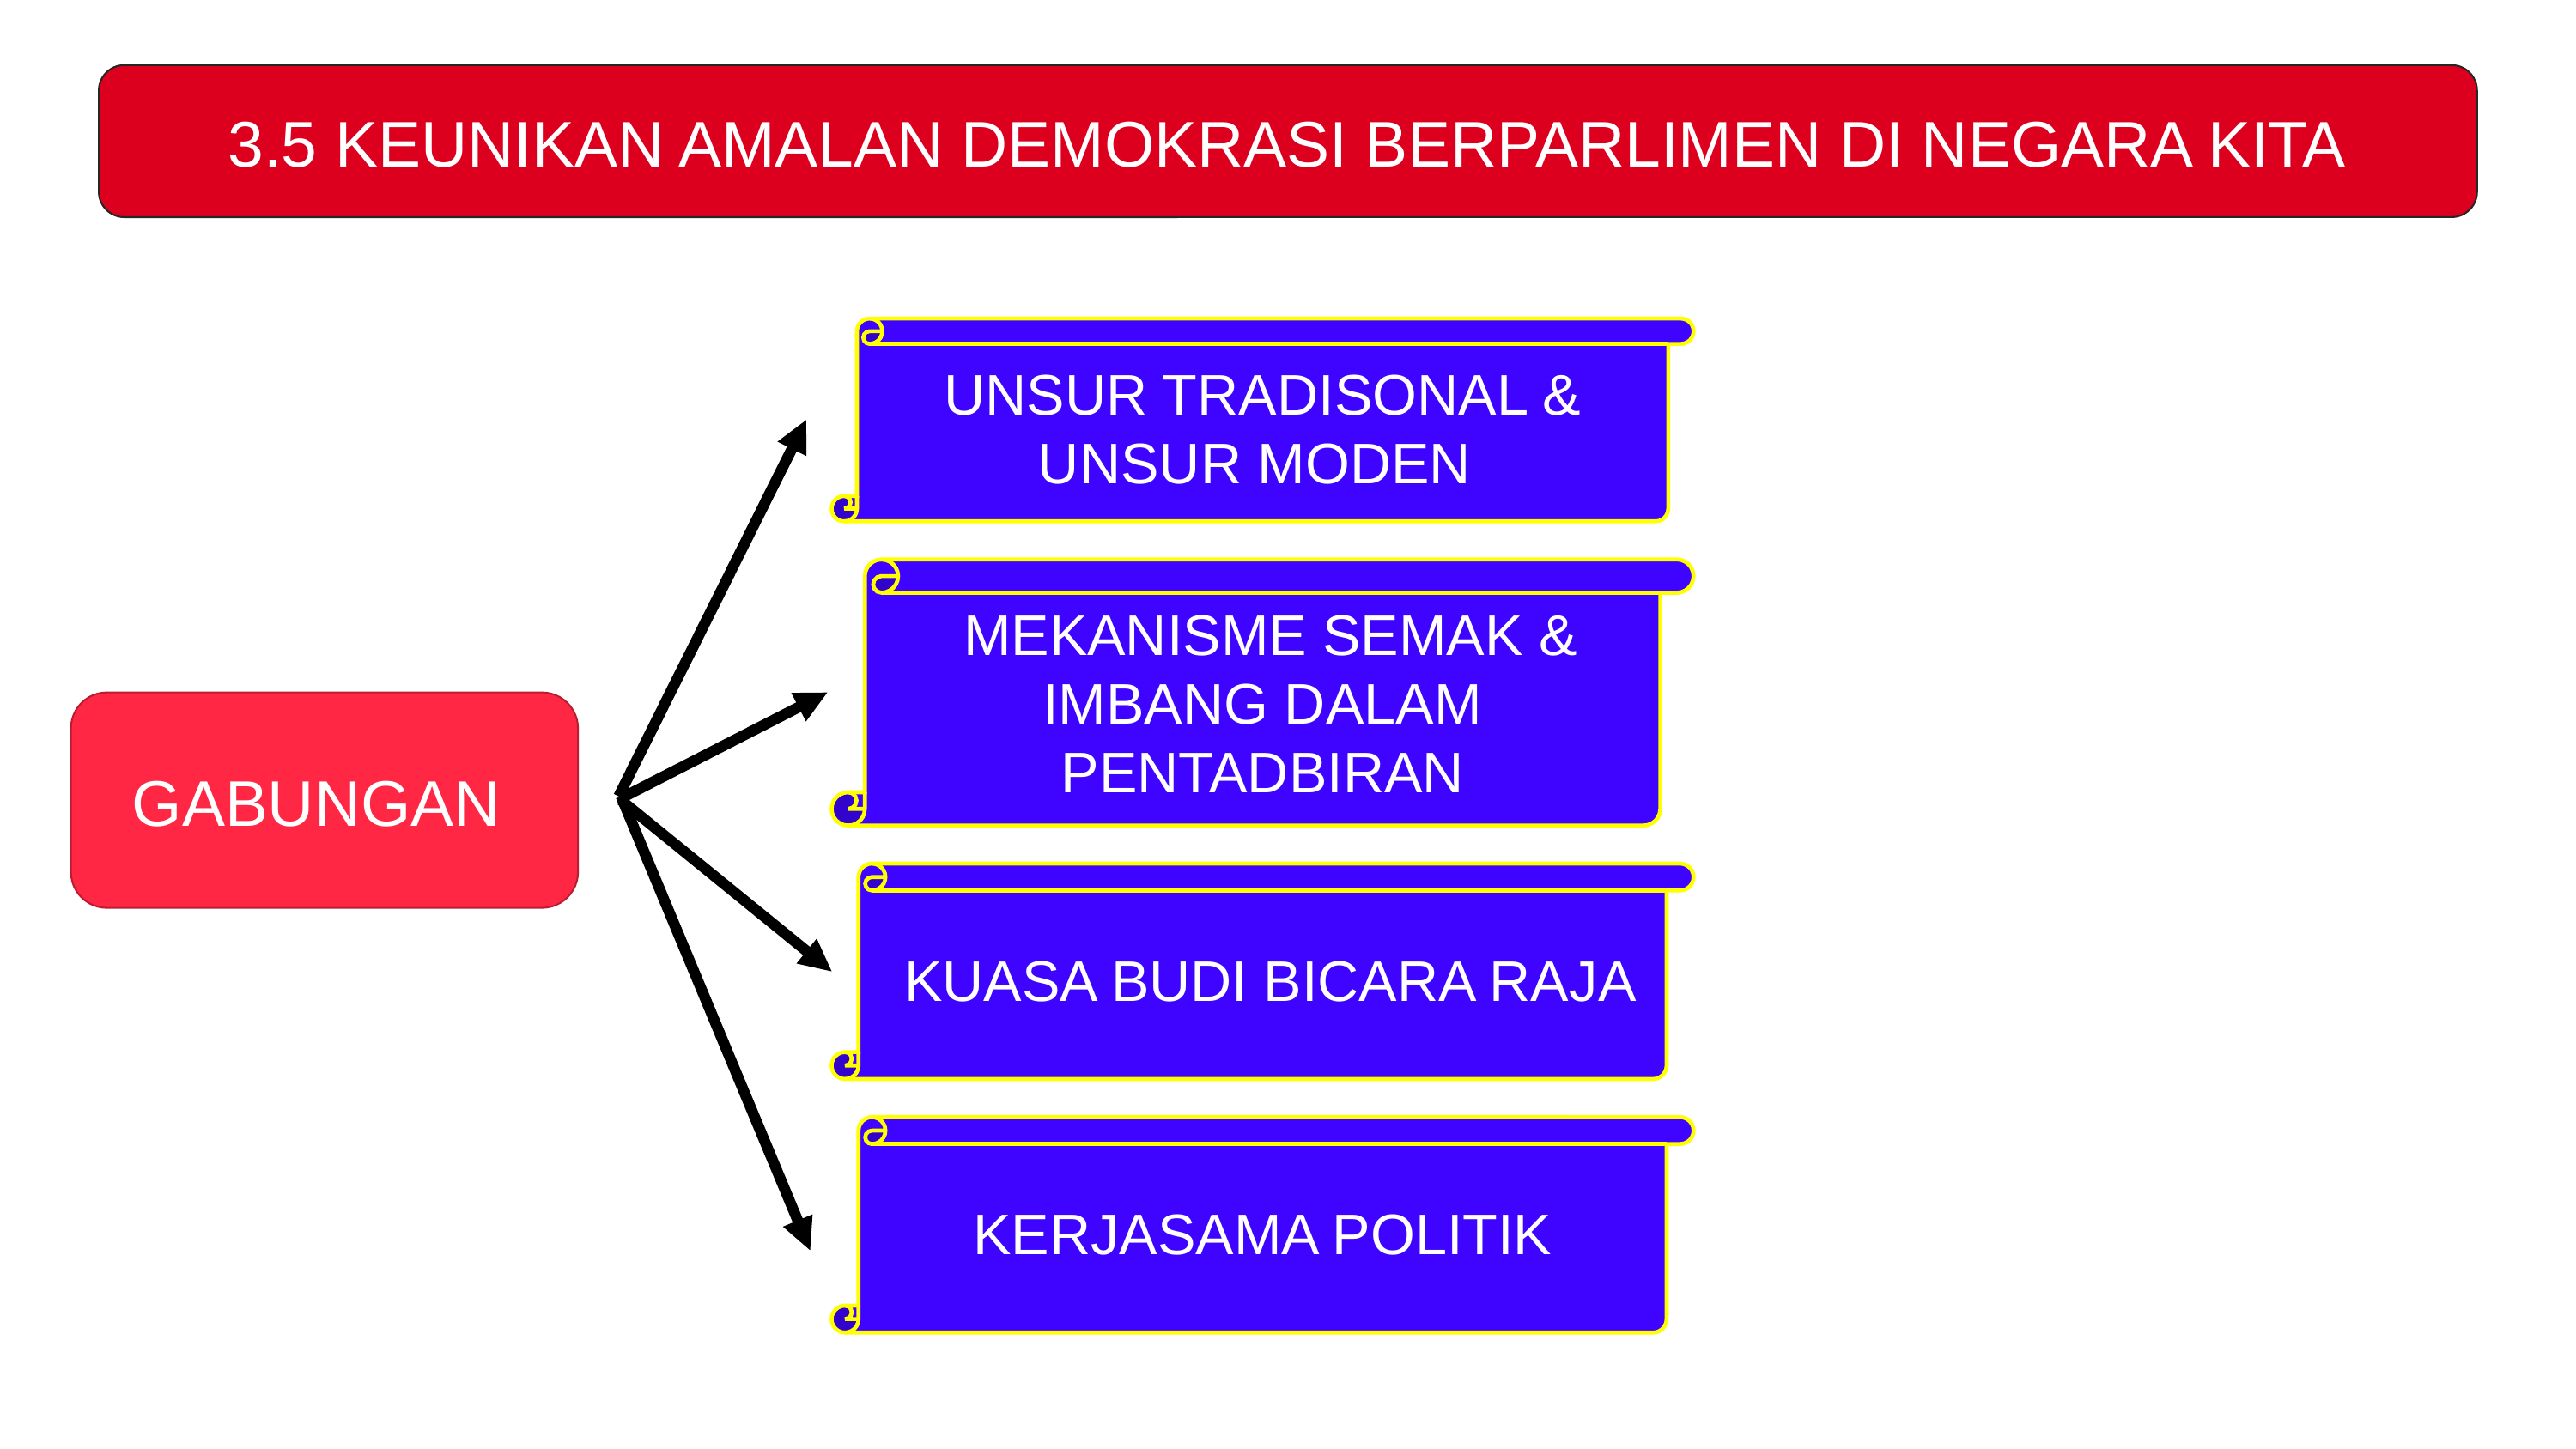

3.5 KEUNIKAN AMALAN DEMOKRASI BERPARLIMEN DI NEGARA KITA
UNSUR TRADISONAL & UNSUR MODEN
 MEKANISME SEMAK & IMBANG DALAM PENTADBIRAN
GABUNGAN
 KUASA BUDI BICARA RAJA
KERJASAMA POLITIK